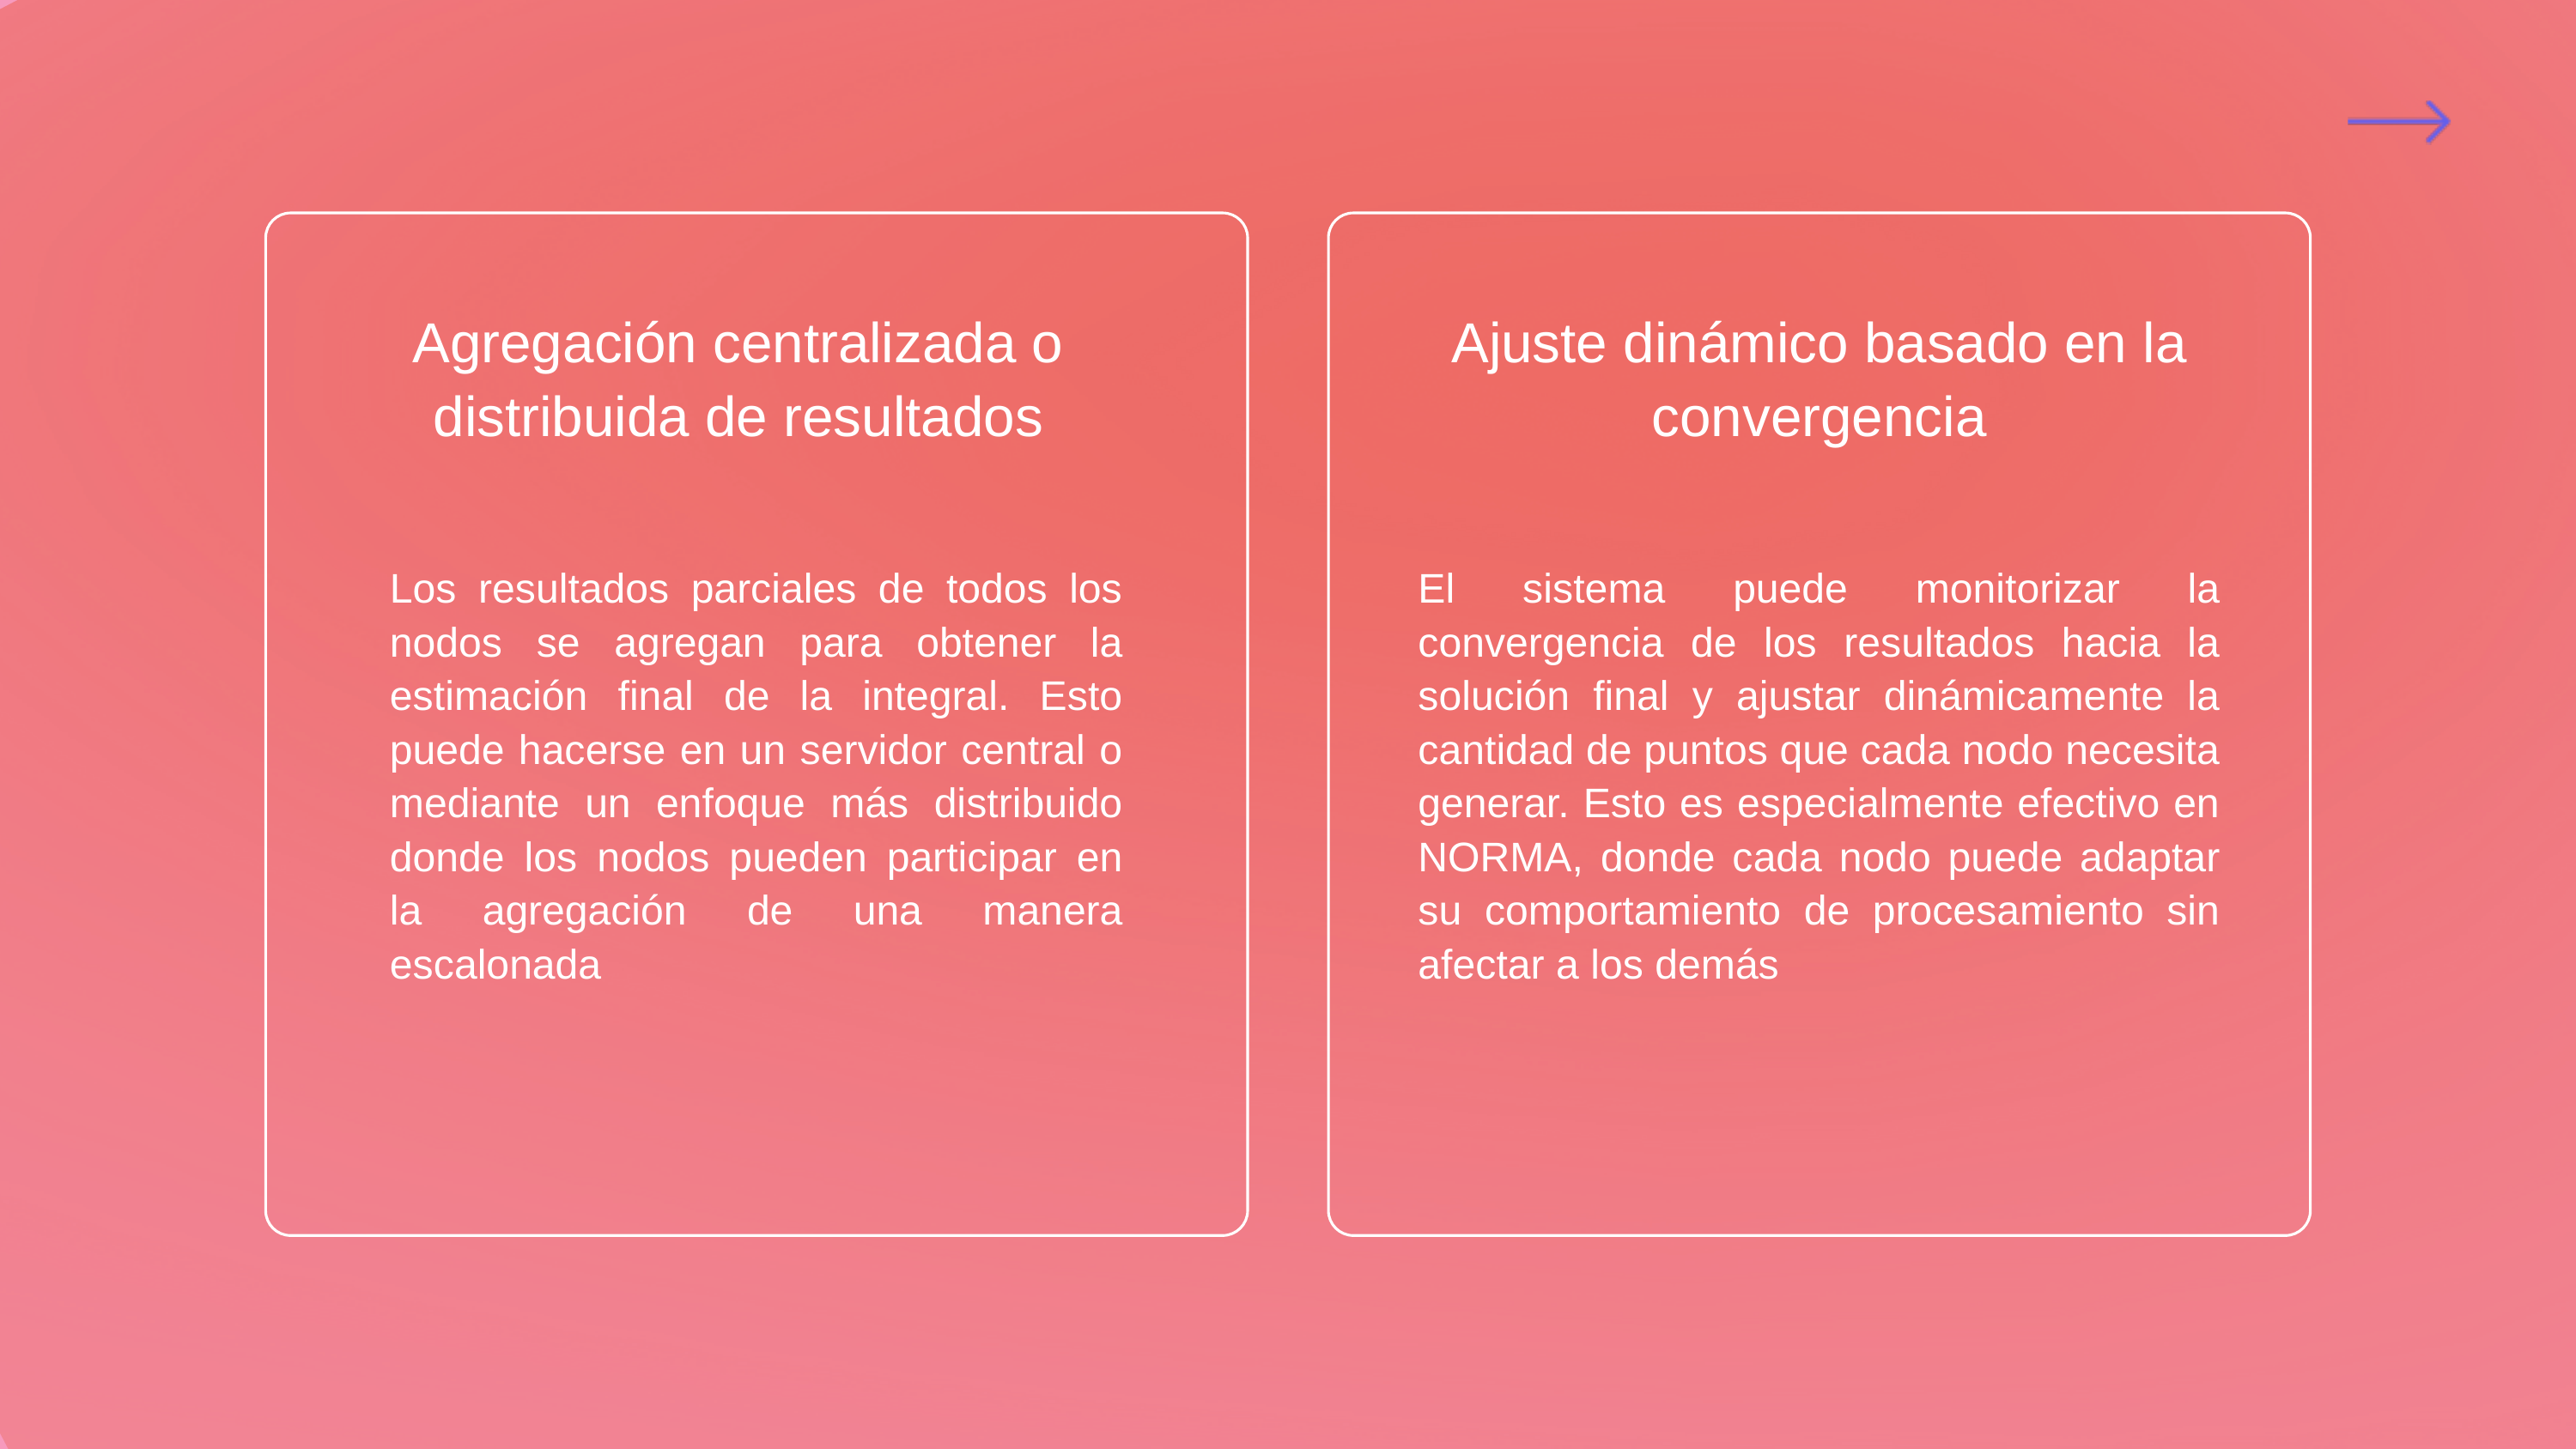

Agregación centralizada o distribuida de resultados
Ajuste dinámico basado en la convergencia
Los resultados parciales de todos los nodos se agregan para obtener la estimación final de la integral. Esto puede hacerse en un servidor central o mediante un enfoque más distribuido donde los nodos pueden participar en la agregación de una manera escalonada
El sistema puede monitorizar la convergencia de los resultados hacia la solución final y ajustar dinámicamente la cantidad de puntos que cada nodo necesita generar. Esto es especialmente efectivo en NORMA, donde cada nodo puede adaptar su comportamiento de procesamiento sin afectar a los demás